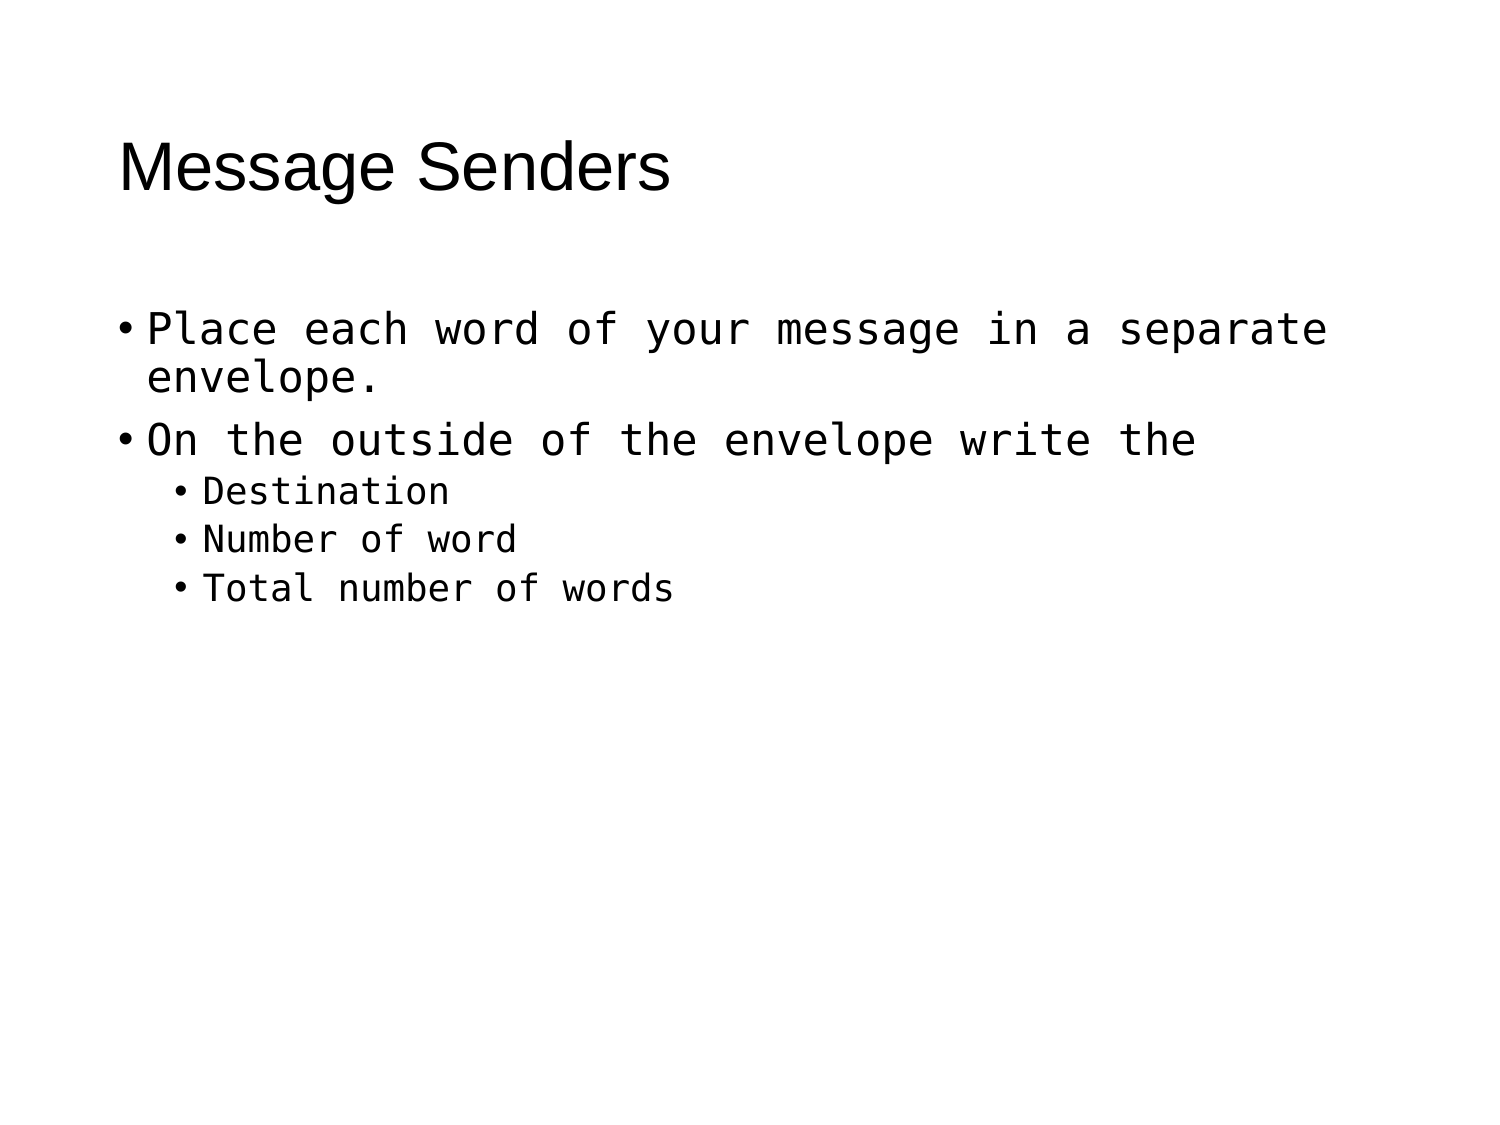

# Message Senders
Place each word of your message in a separate envelope.
On the outside of the envelope write the
Destination
Number of word
Total number of words